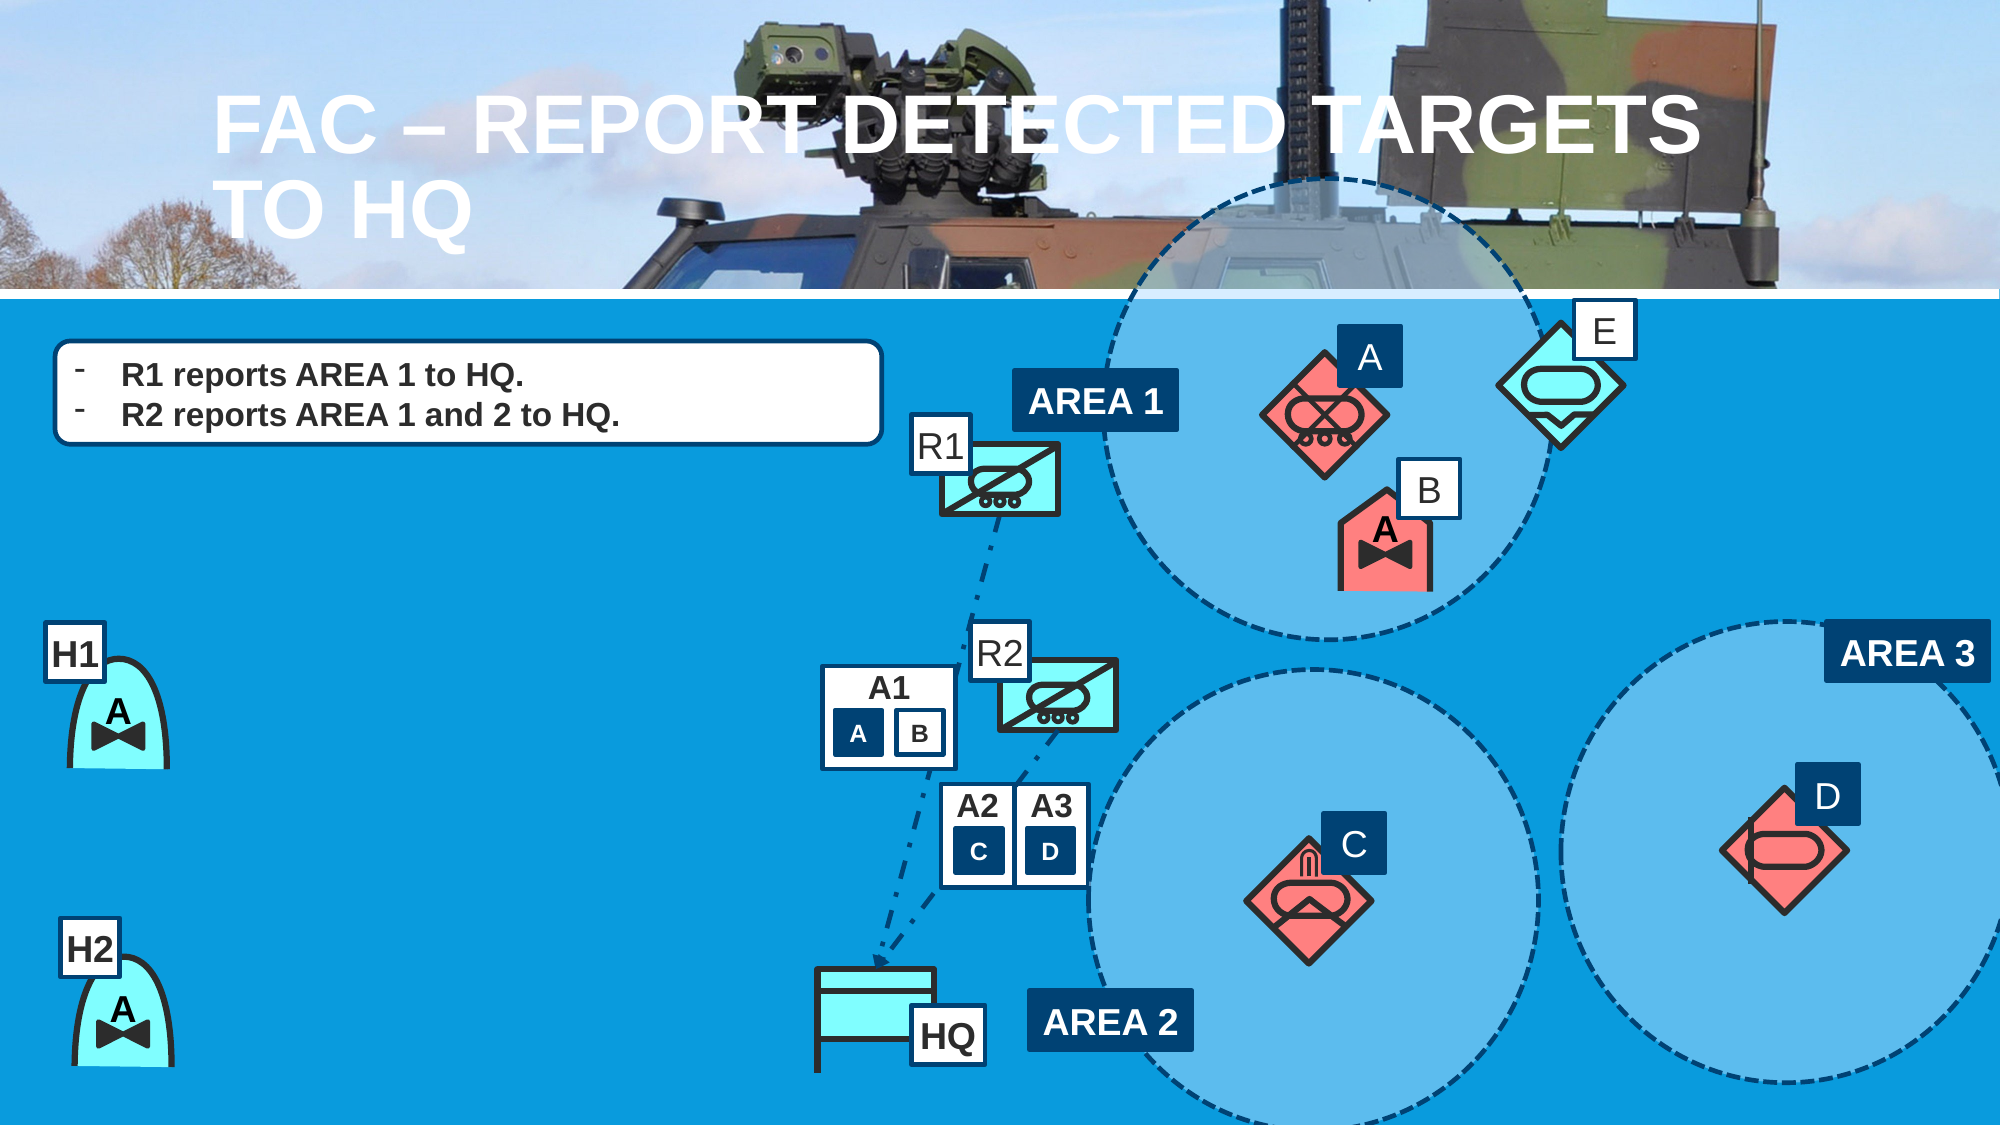

# fac – report detected targets to hq

E
A
R1 reports AREA 1 to HQ.
R2 reports AREA 1 and 2 to HQ.

AREA 1

R1

B

A

R2

AREA 3
H1

A

A1

A
B
D
A3
A2

C
C
D

H2

A

AREA 2
HQ